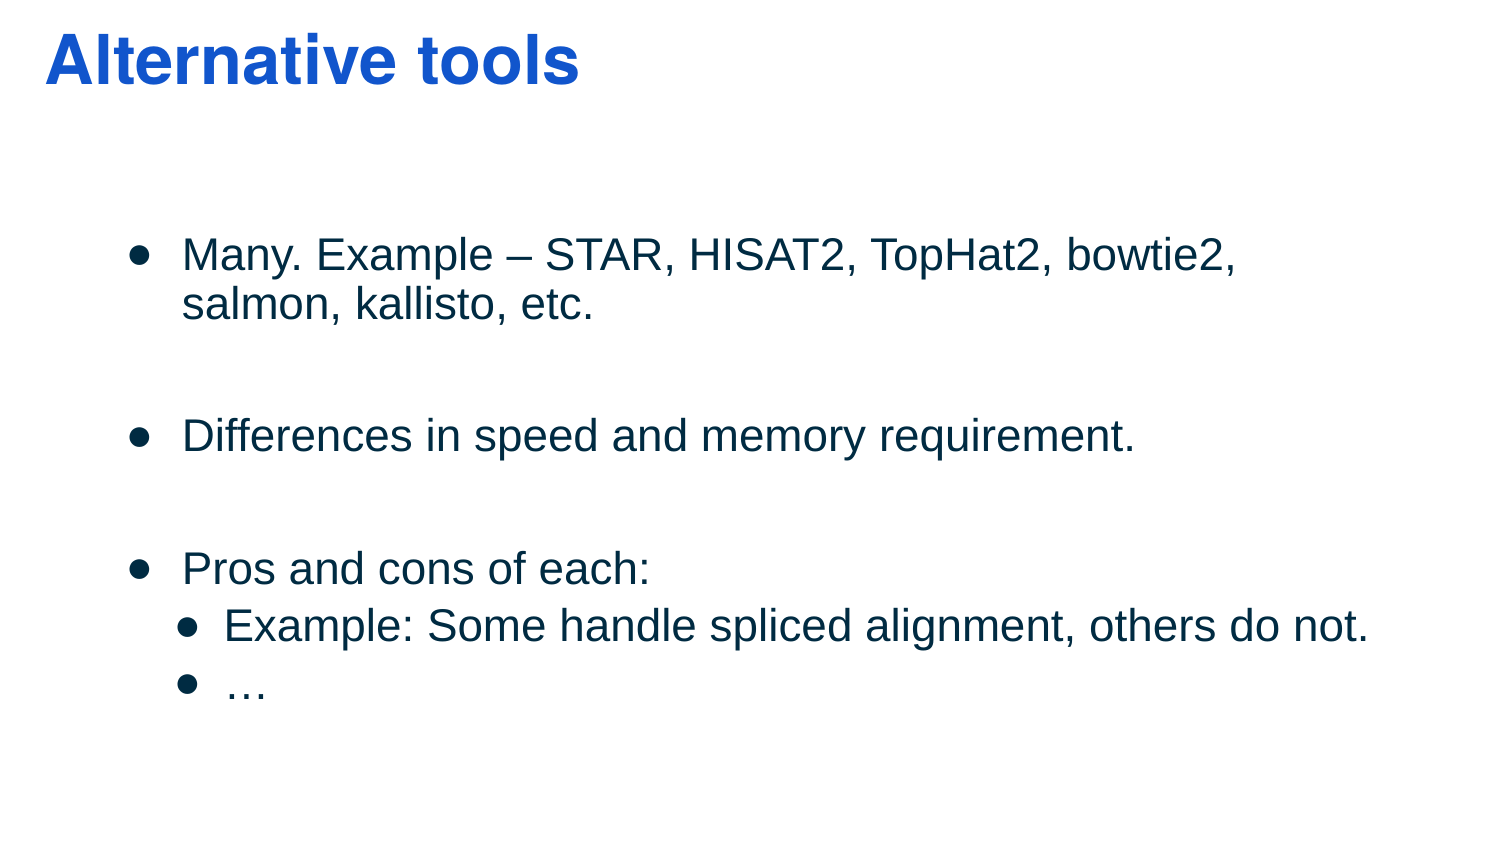

Alternative tools
Many. Example – STAR, HISAT2, TopHat2, bowtie2, salmon, kallisto, etc.

Differences in speed and memory requirement.

Pros and cons of each:
Example: Some handle spliced alignment, others do not.
…